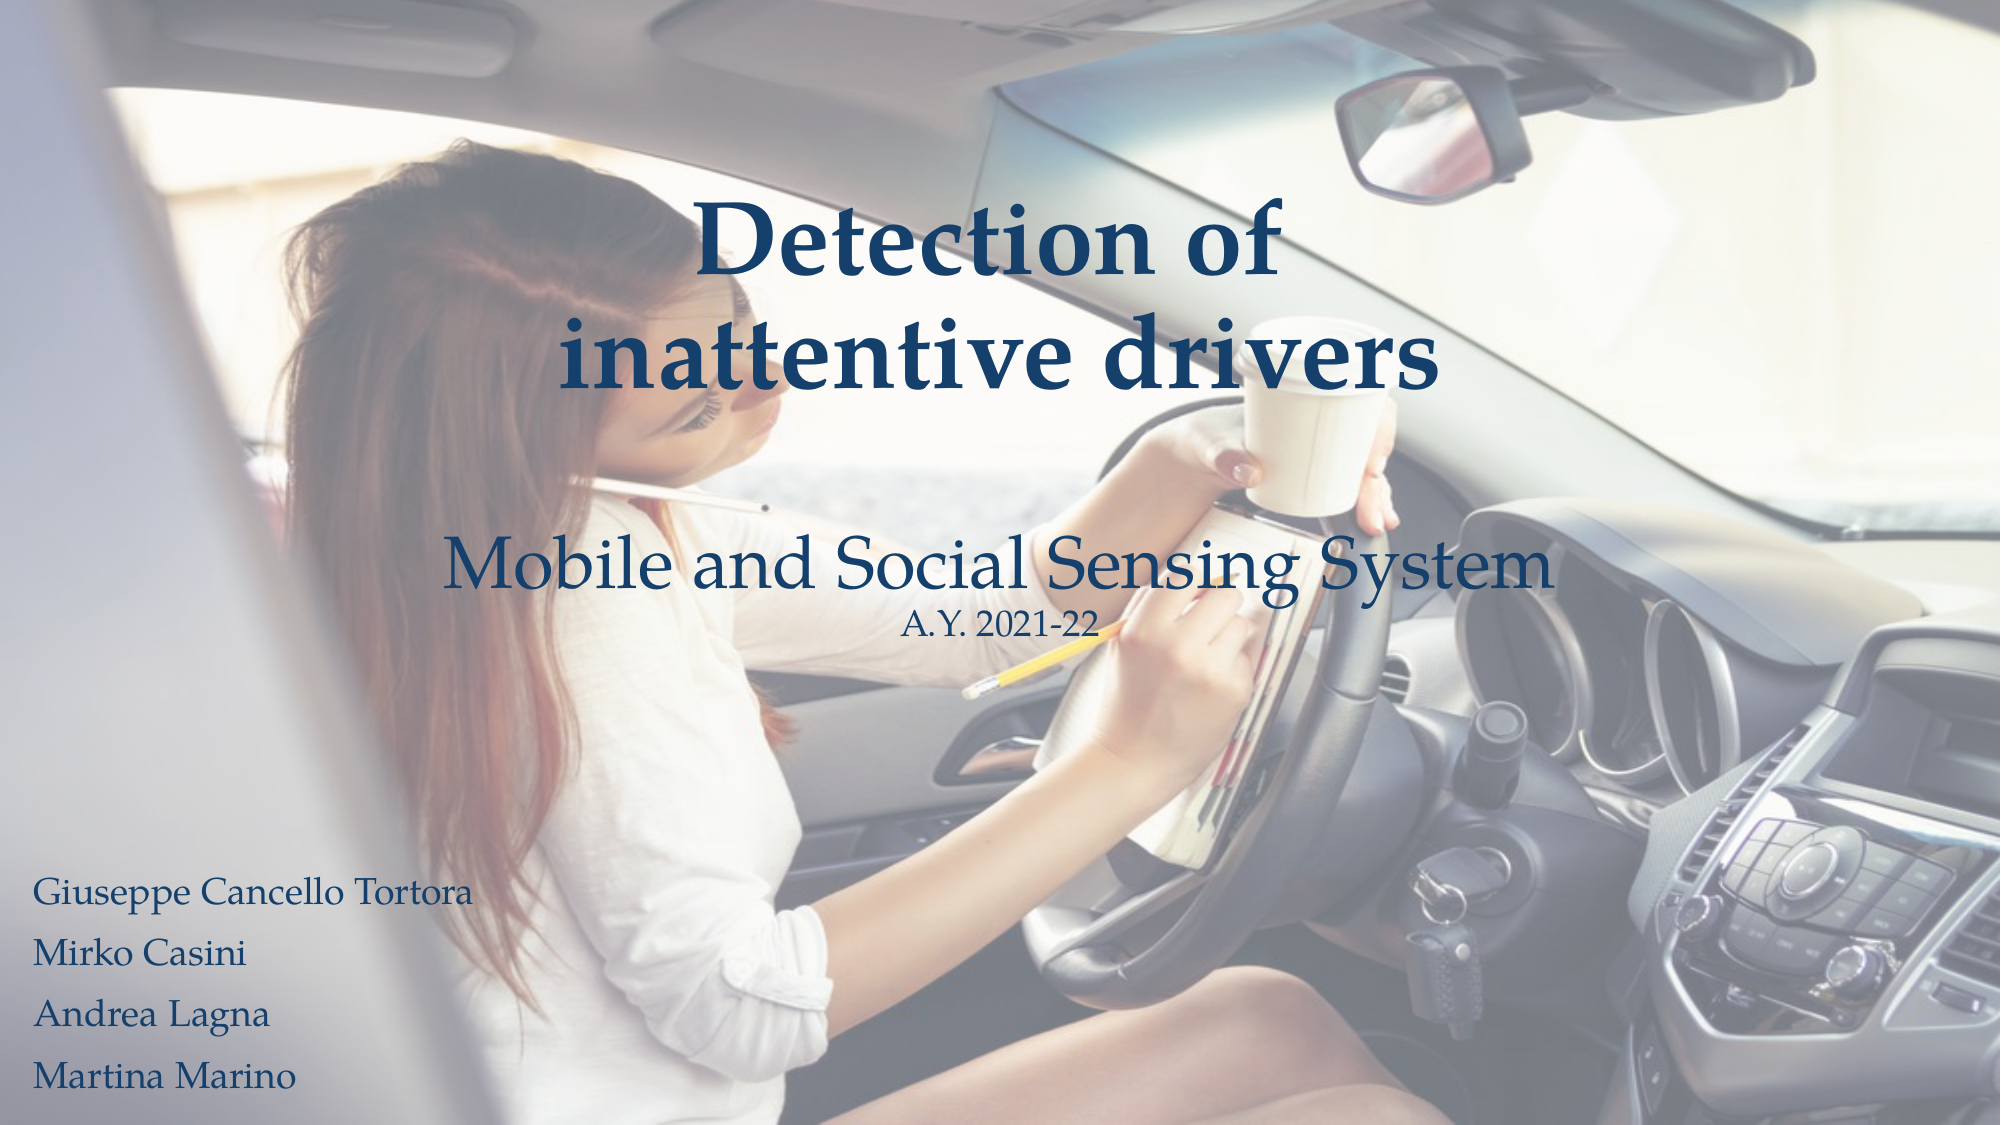

# Detection of inattentive drivers Mobile and Social Sensing System A.Y. 2021-22
Giuseppe Cancello Tortora
Mirko Casini
Andrea Lagna
Martina Marino